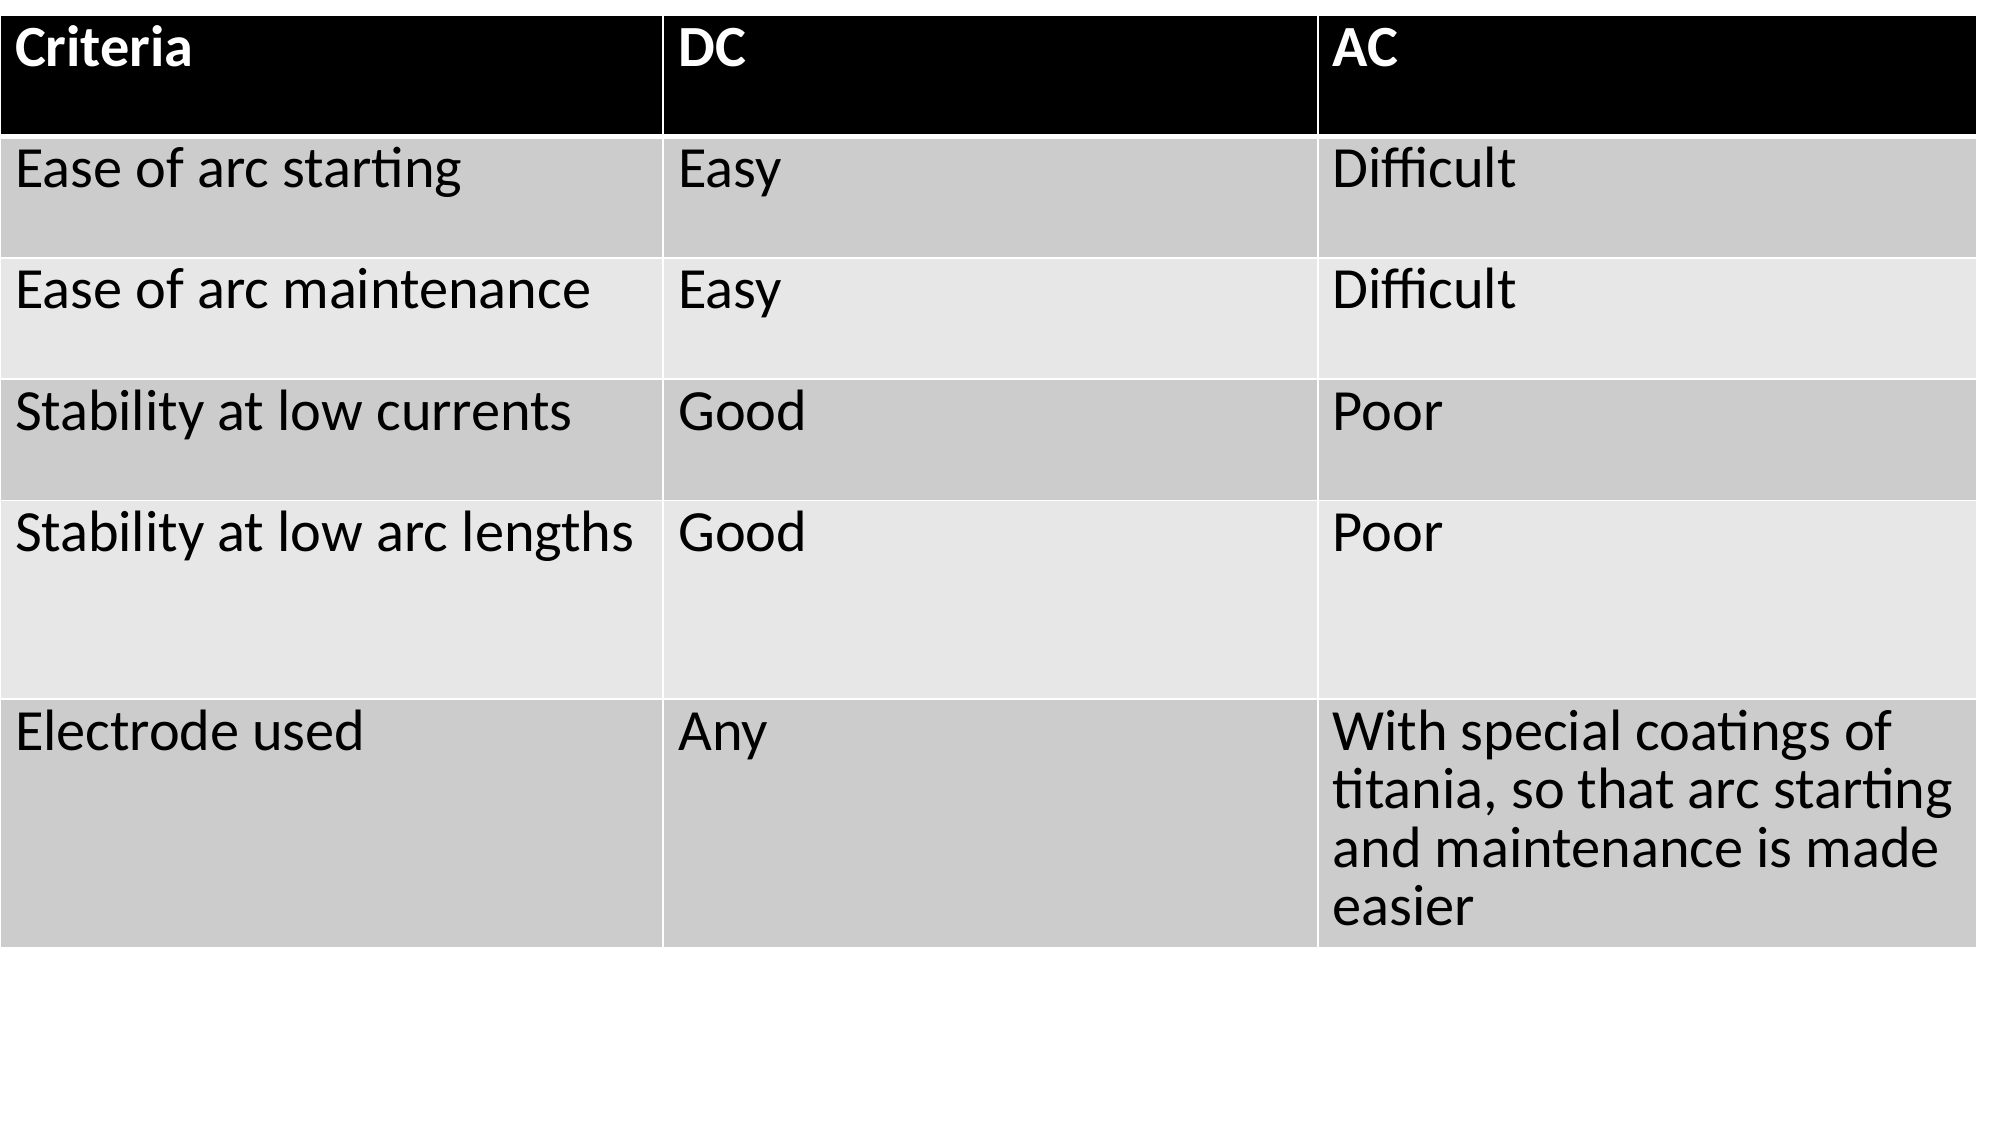

| Criteria | DC | AC |
| --- | --- | --- |
| Ease of arc starting | Easy | Difficult |
| Ease of arc maintenance | Easy | Difficult |
| Stability at low currents | Good | Poor |
| Stability at low arc lengths | Good | Poor |
| Electrode used | Any | With special coatings of titania, so that arc starting and maintenance is made easier |